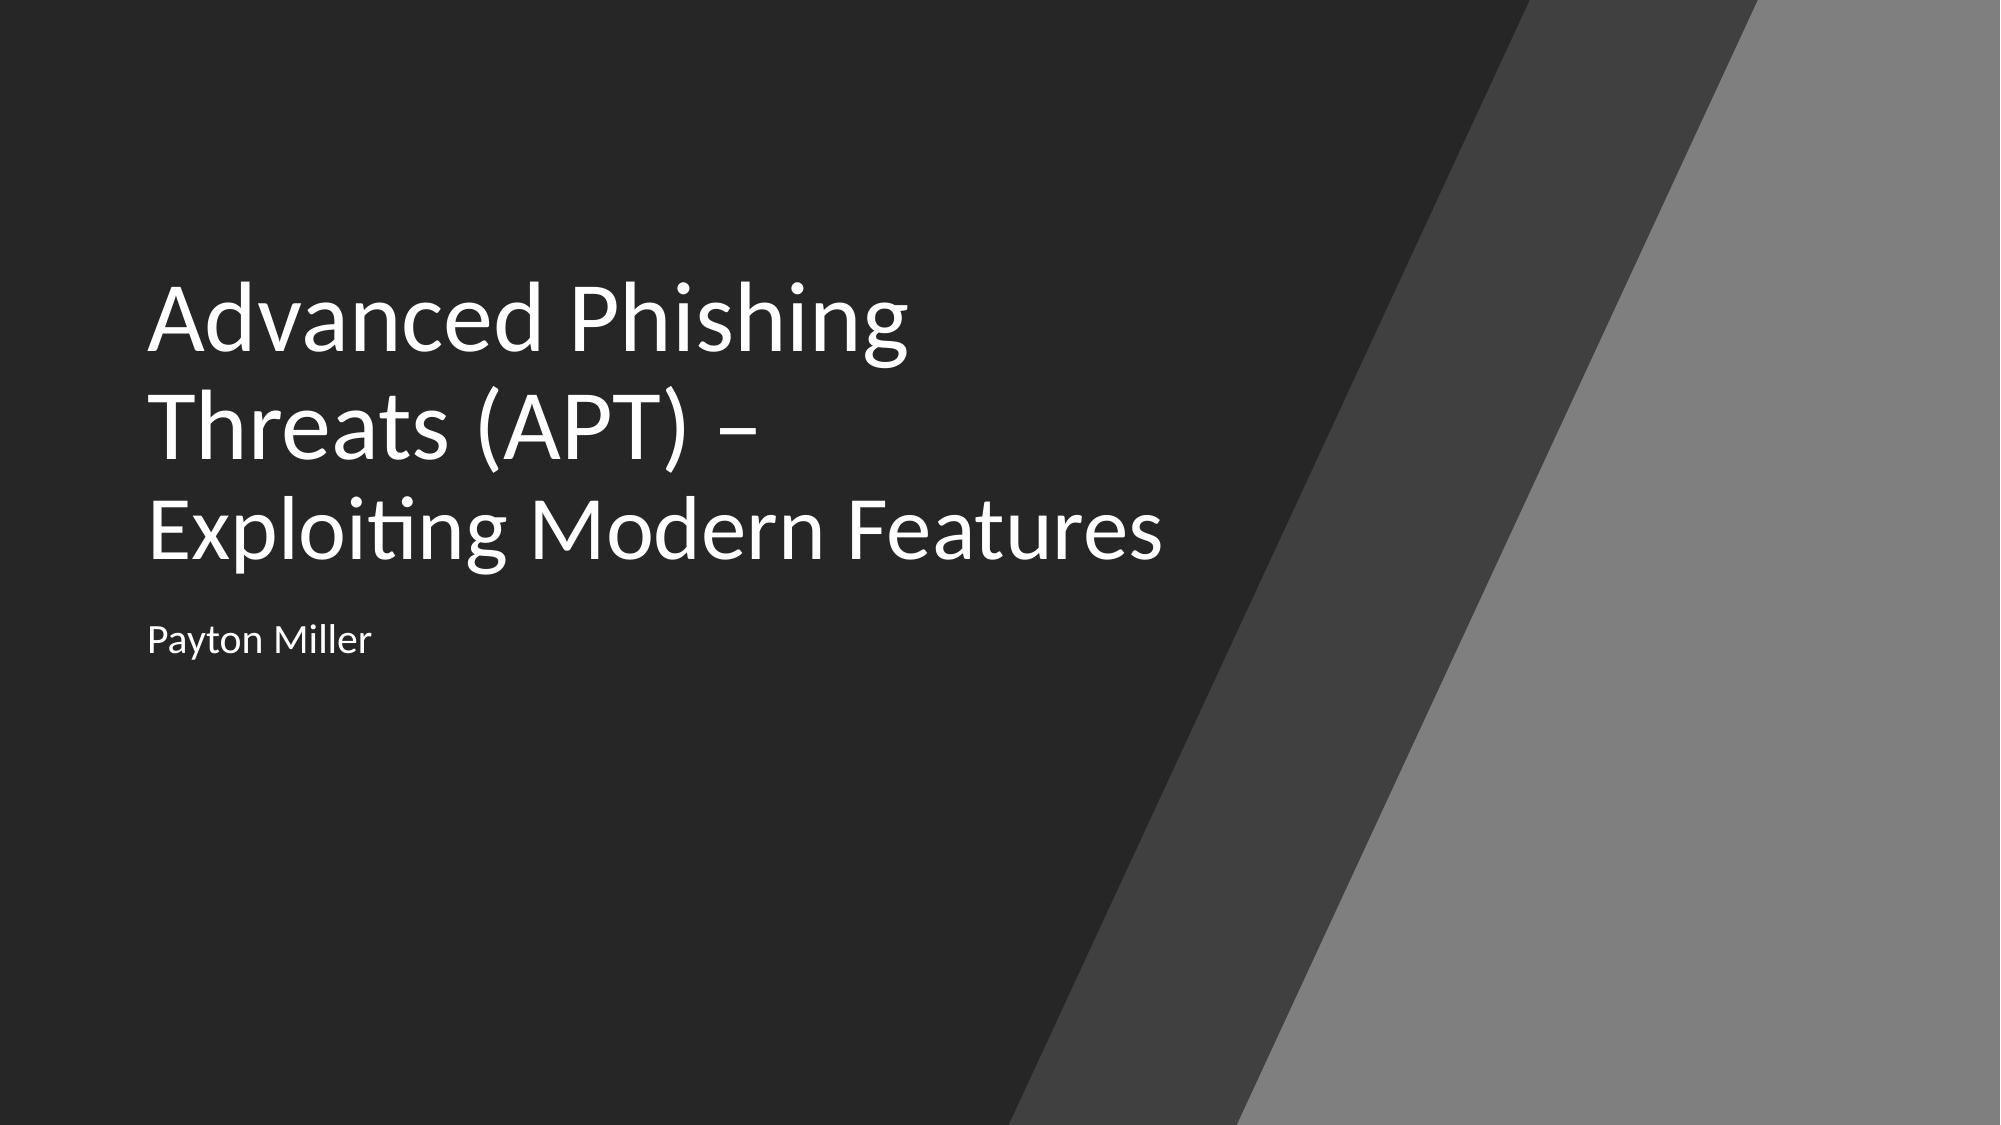

# Advanced Phishing Threats (APT) – Exploiting Modern Features
Payton Miller